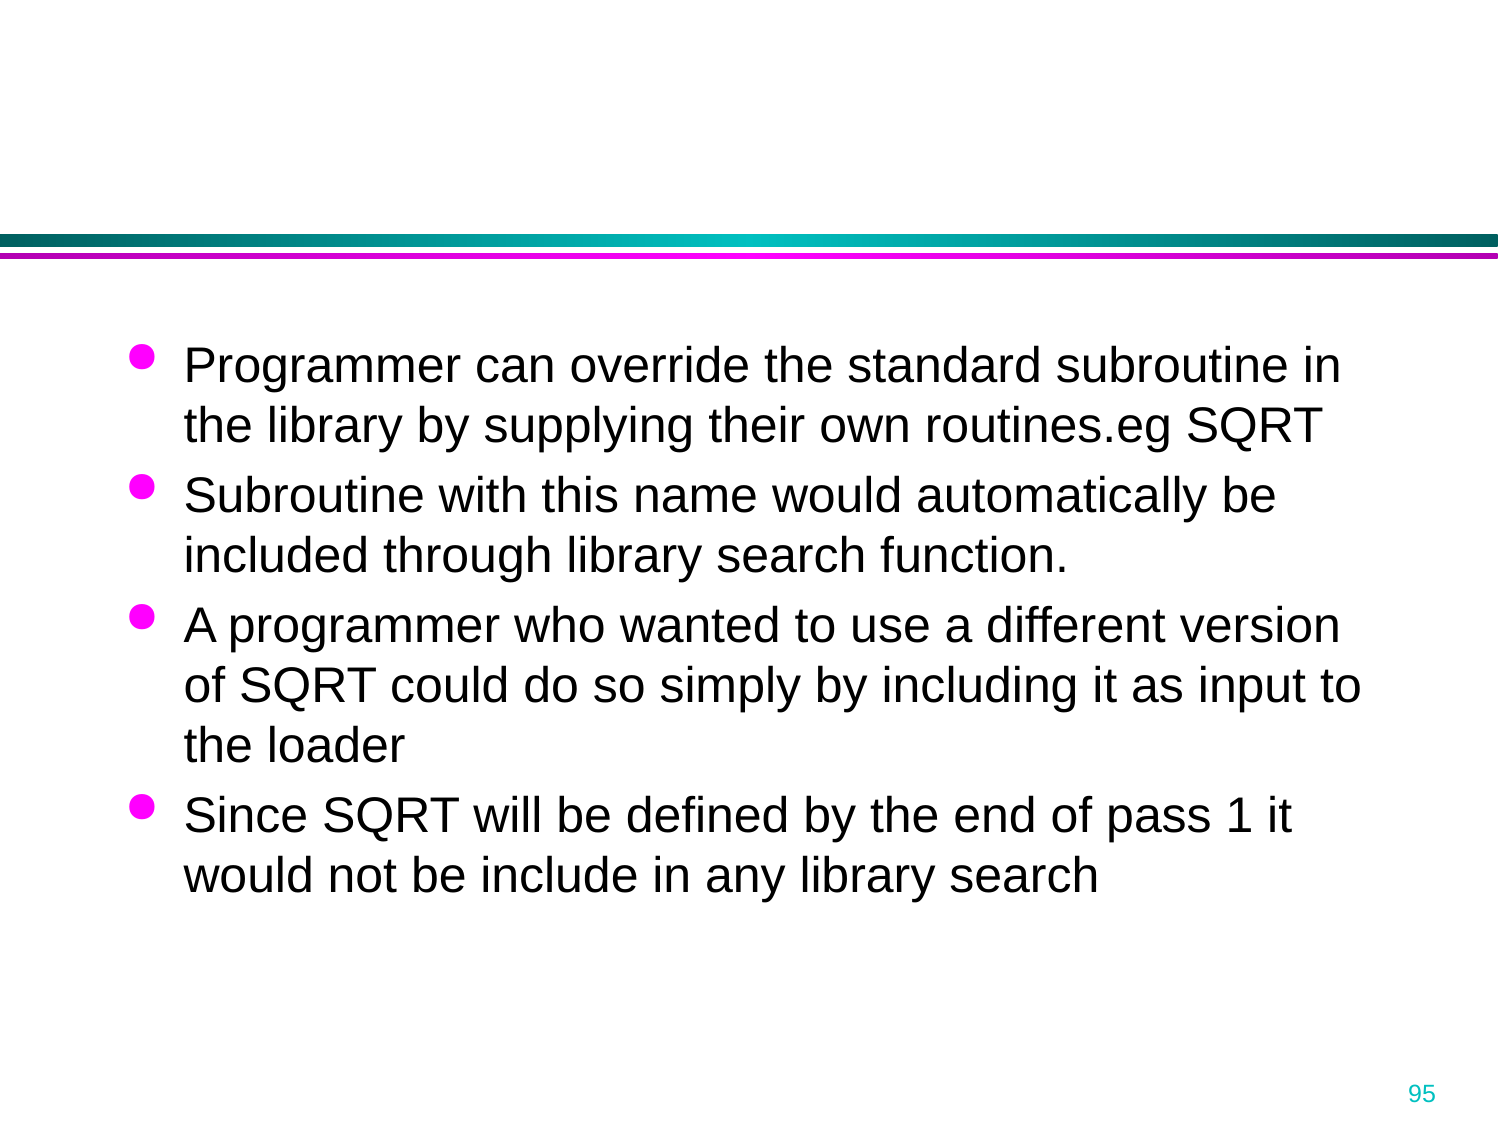

Programmer can override the standard subroutine in the library by supplying their own routines.eg SQRT
Subroutine with this name would automatically be included through library search function.
A programmer who wanted to use a different version of SQRT could do so simply by including it as input to the loader
Since SQRT will be defined by the end of pass 1 it would not be include in any library search